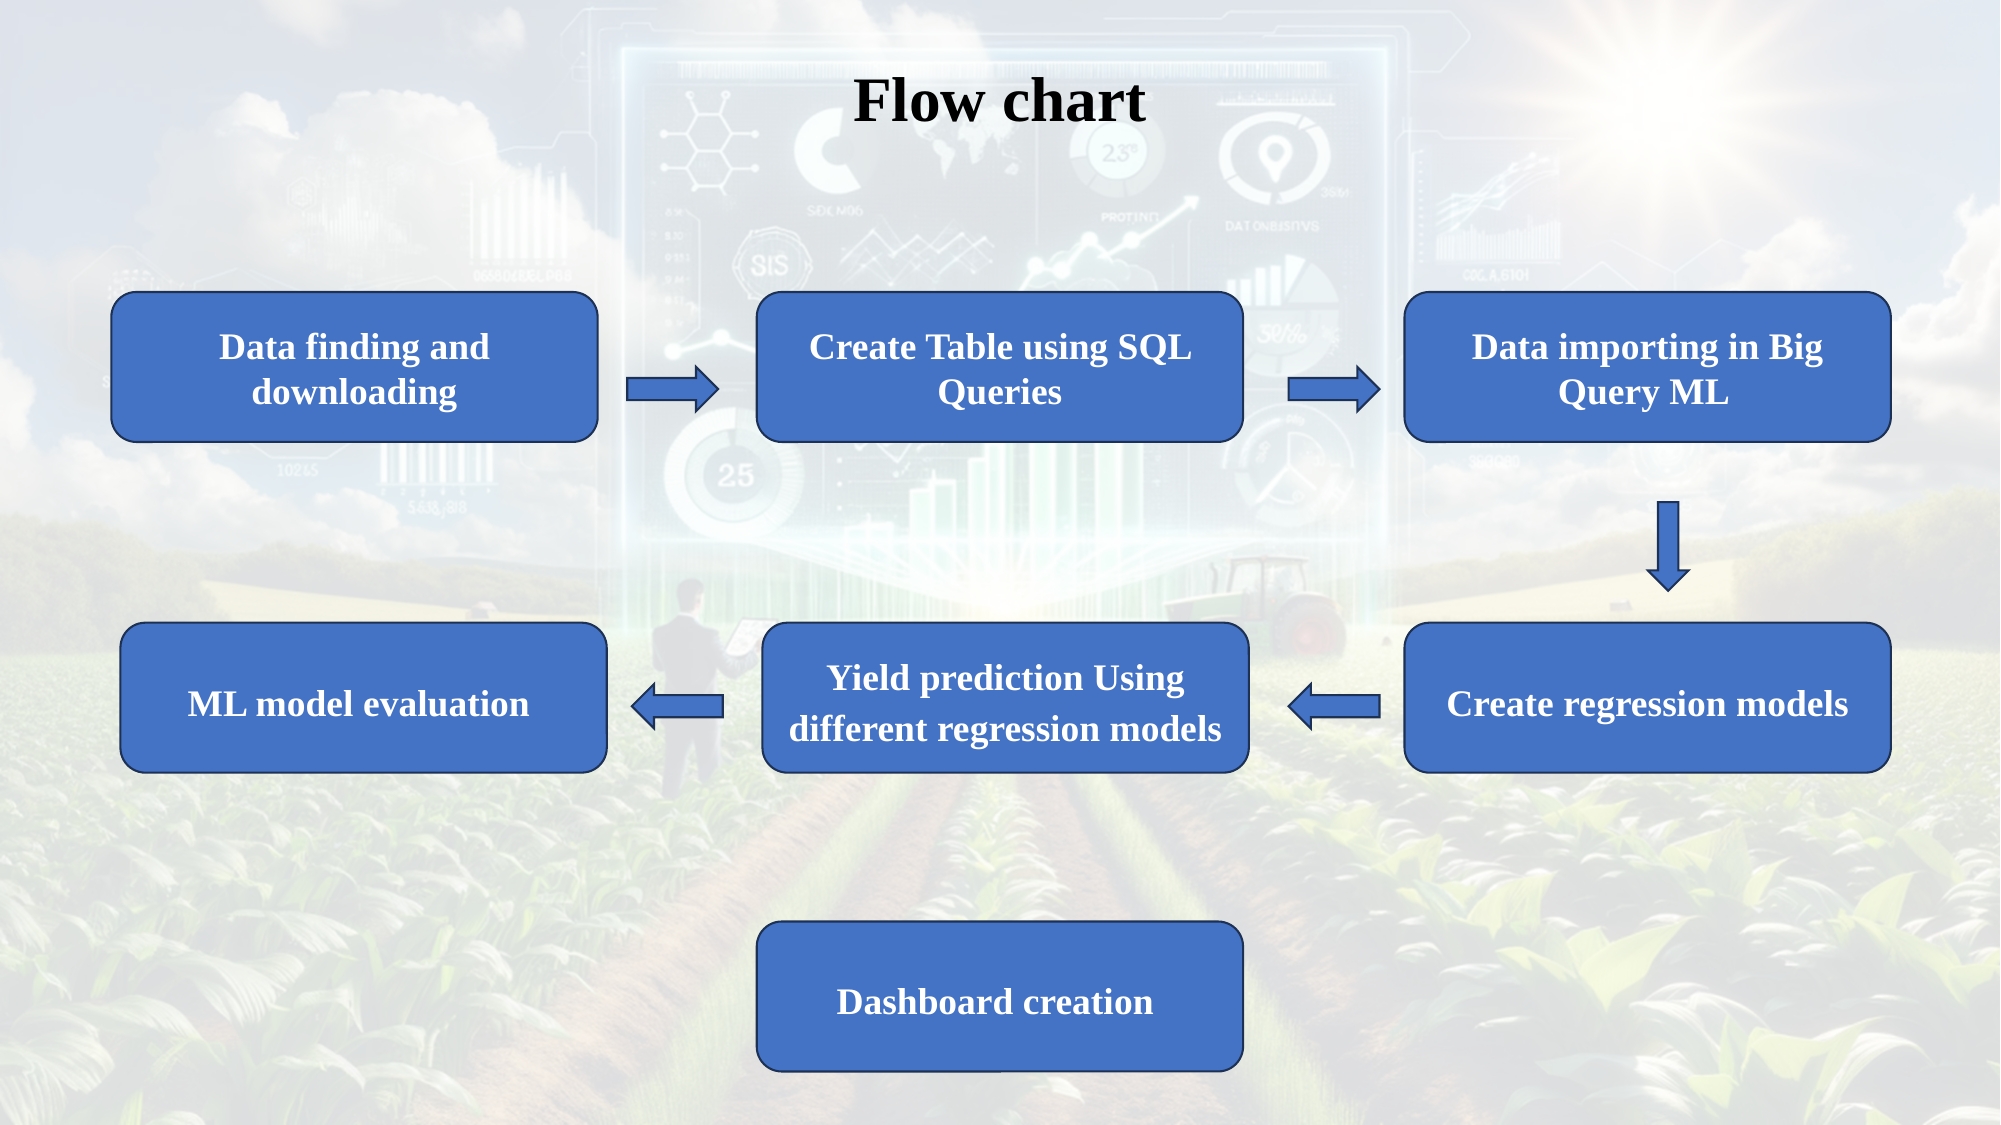

Flow chart
Data finding and downloading
Create Table using SQL Queries
Data importing in Big Query ML

ML model evaluation
Yield prediction Using different regression models
Create regression models

Dashboard creation